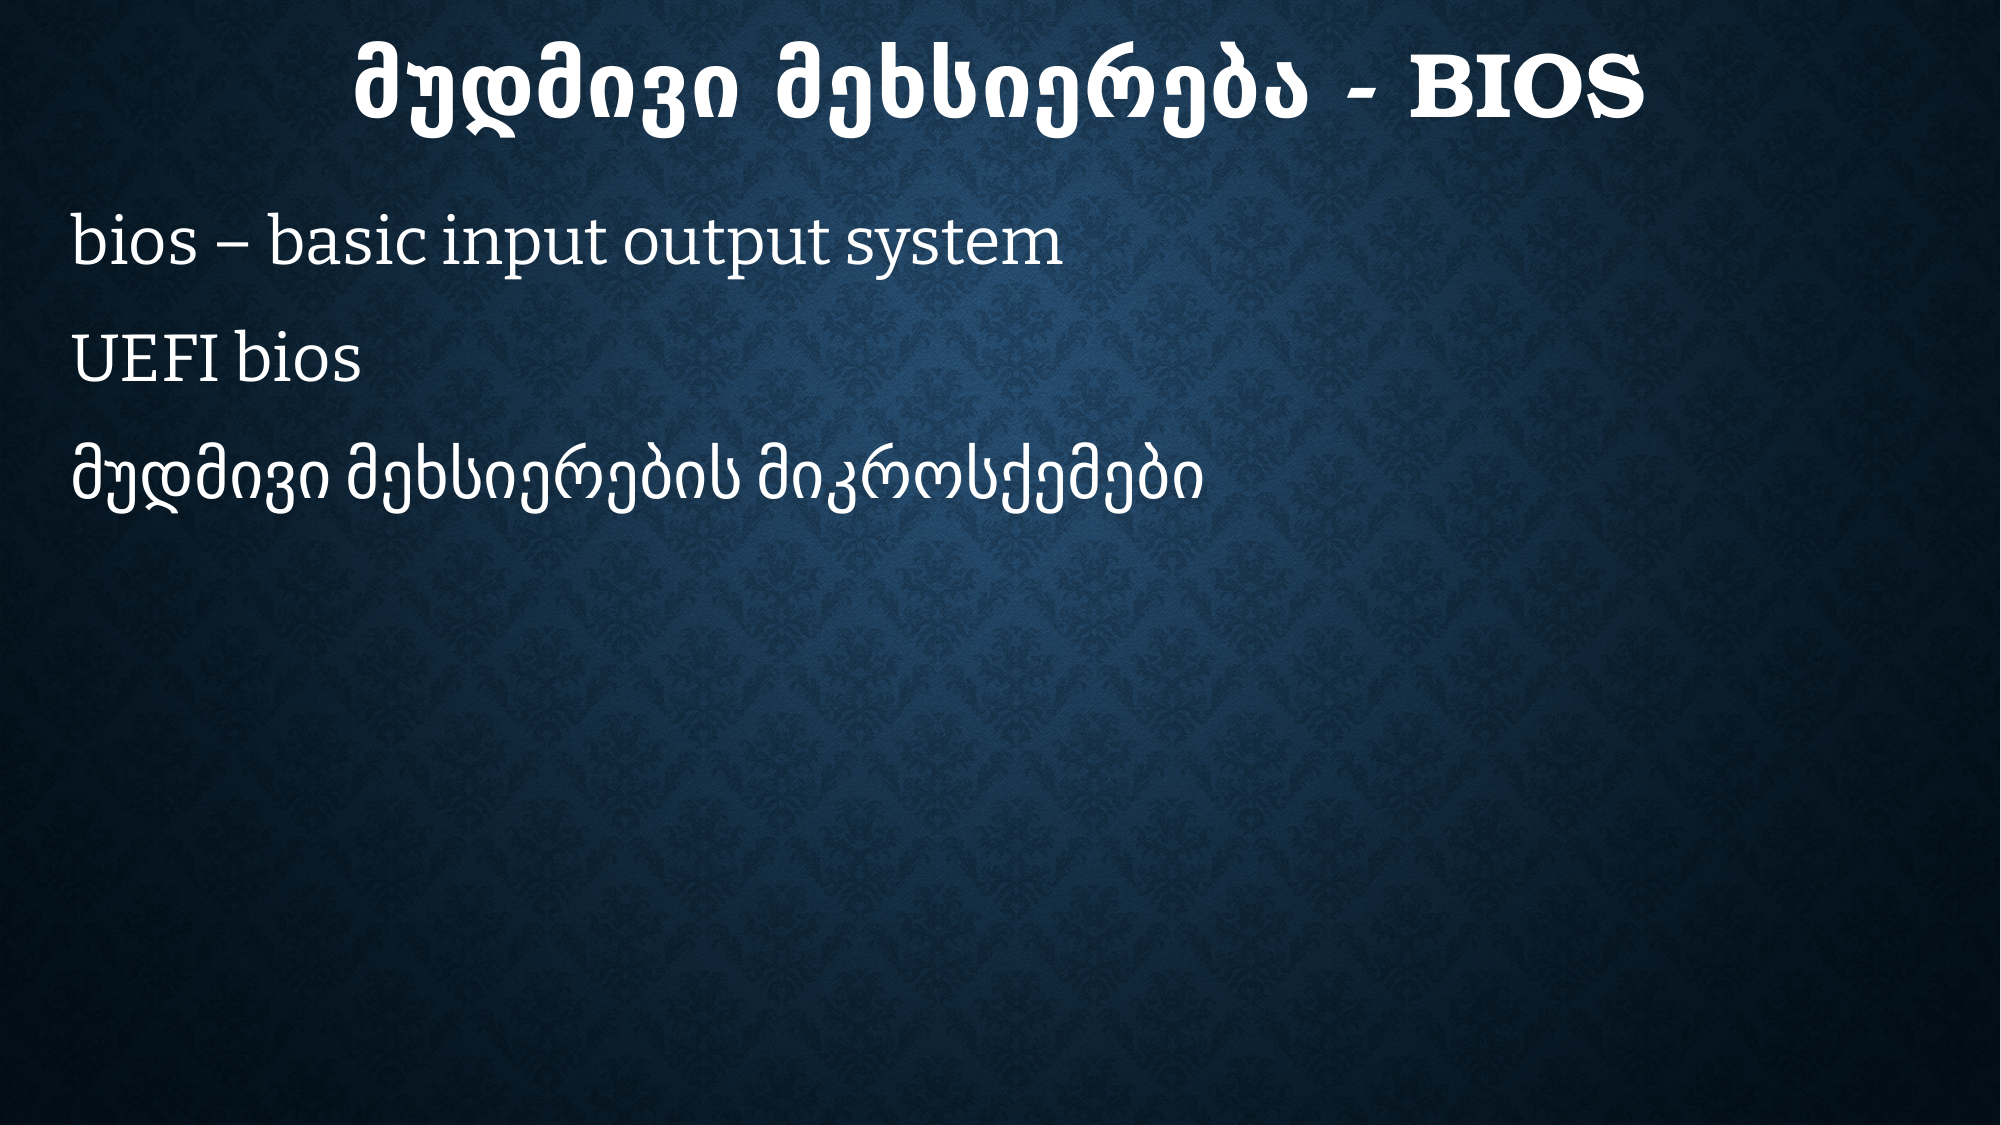

# მუდმივი მეხსიერება - bios
bios – basic input output system
UEFI bios
მუდმივი მეხსიერების მიკროსქემები